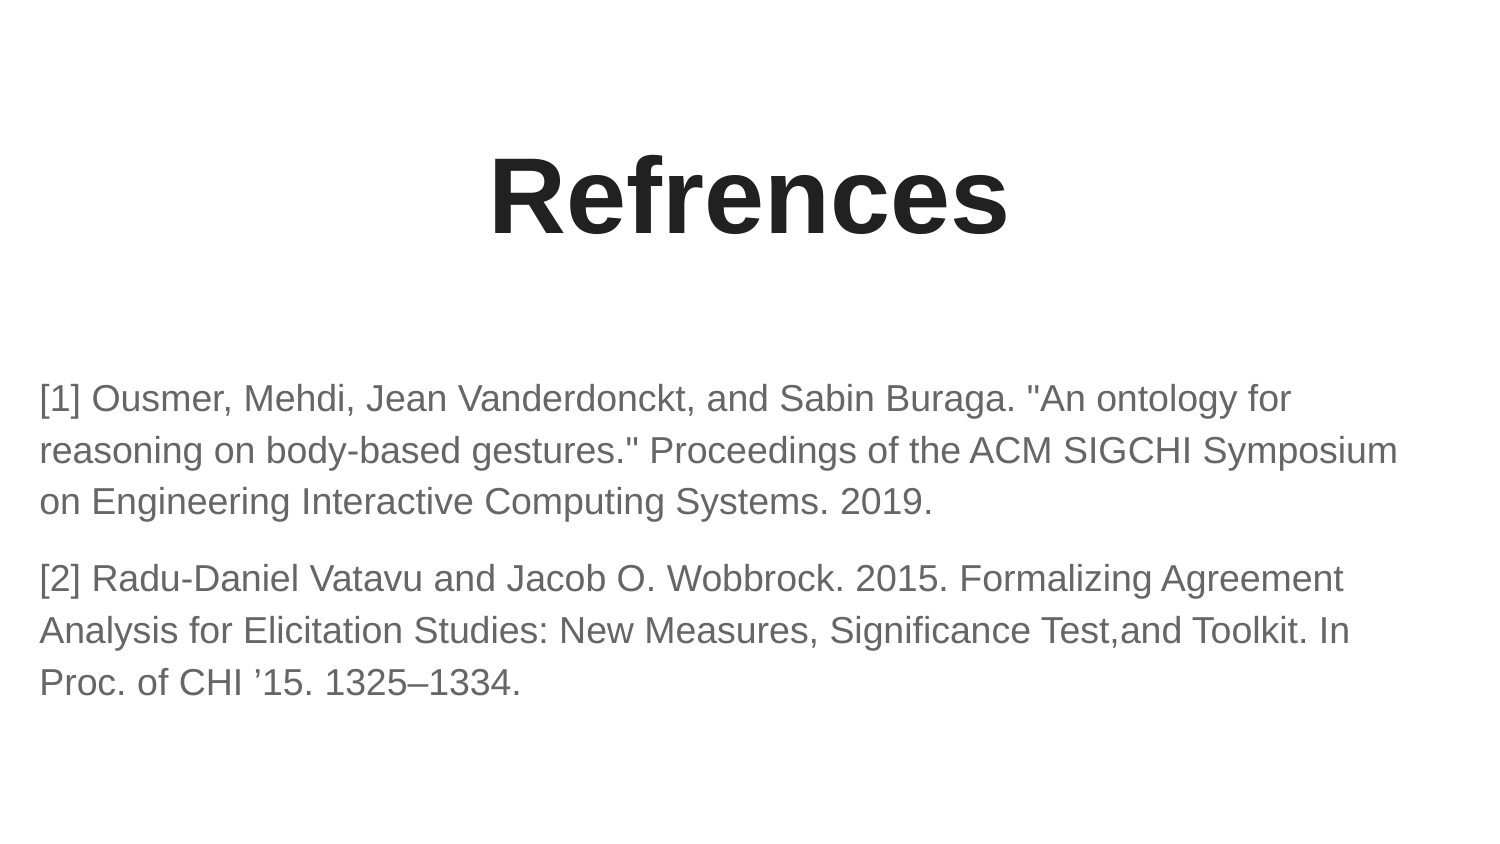

# Refrences
[1] Ousmer, Mehdi, Jean Vanderdonckt, and Sabin Buraga. "An ontology for reasoning on body-based gestures." Proceedings of the ACM SIGCHI Symposium on Engineering Interactive Computing Systems. 2019.
[2] Radu-Daniel Vatavu and Jacob O. Wobbrock. 2015. Formalizing Agreement Analysis for Elicitation Studies: New Measures, Significance Test,and Toolkit. In Proc. of CHI ’15. 1325–1334.